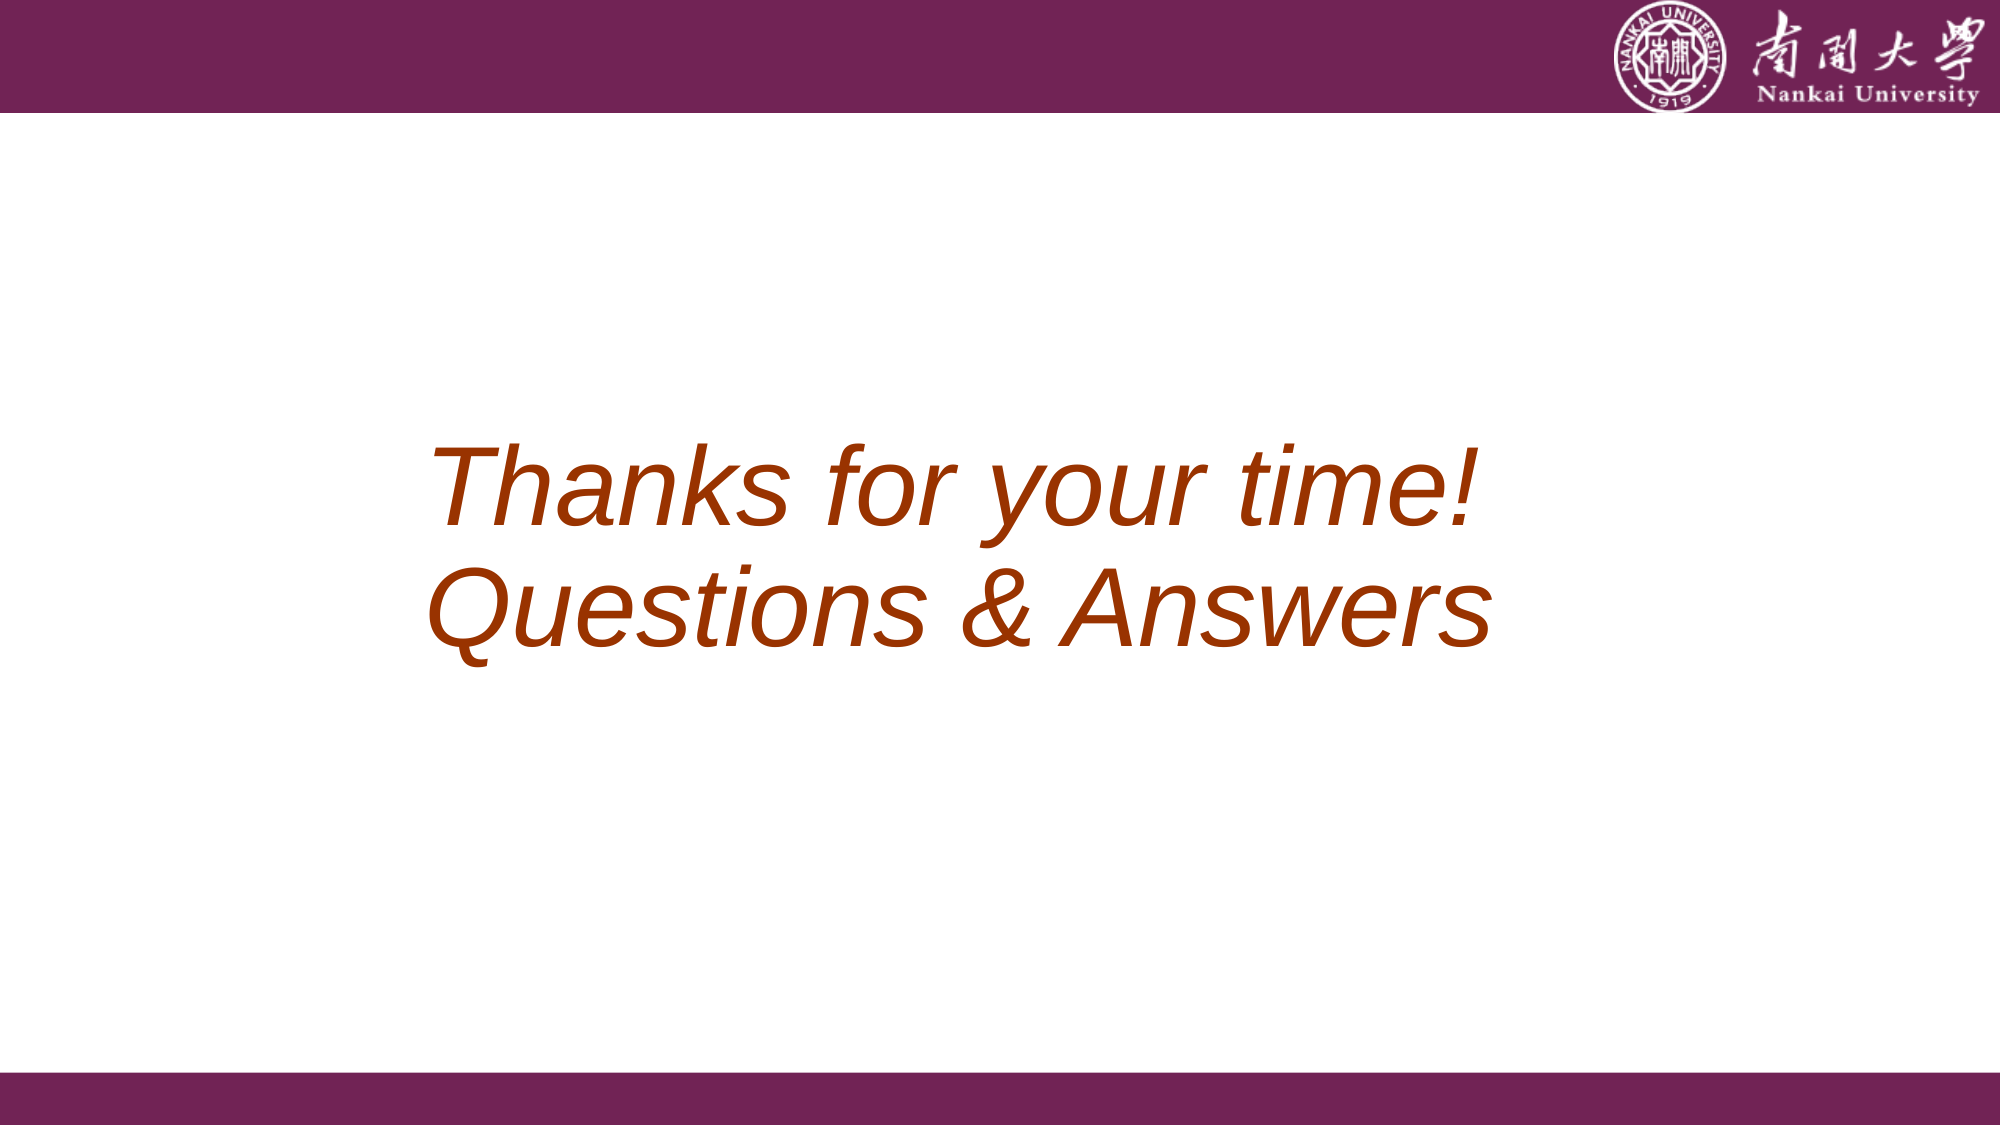

Thanks for your time!
Questions & Answers